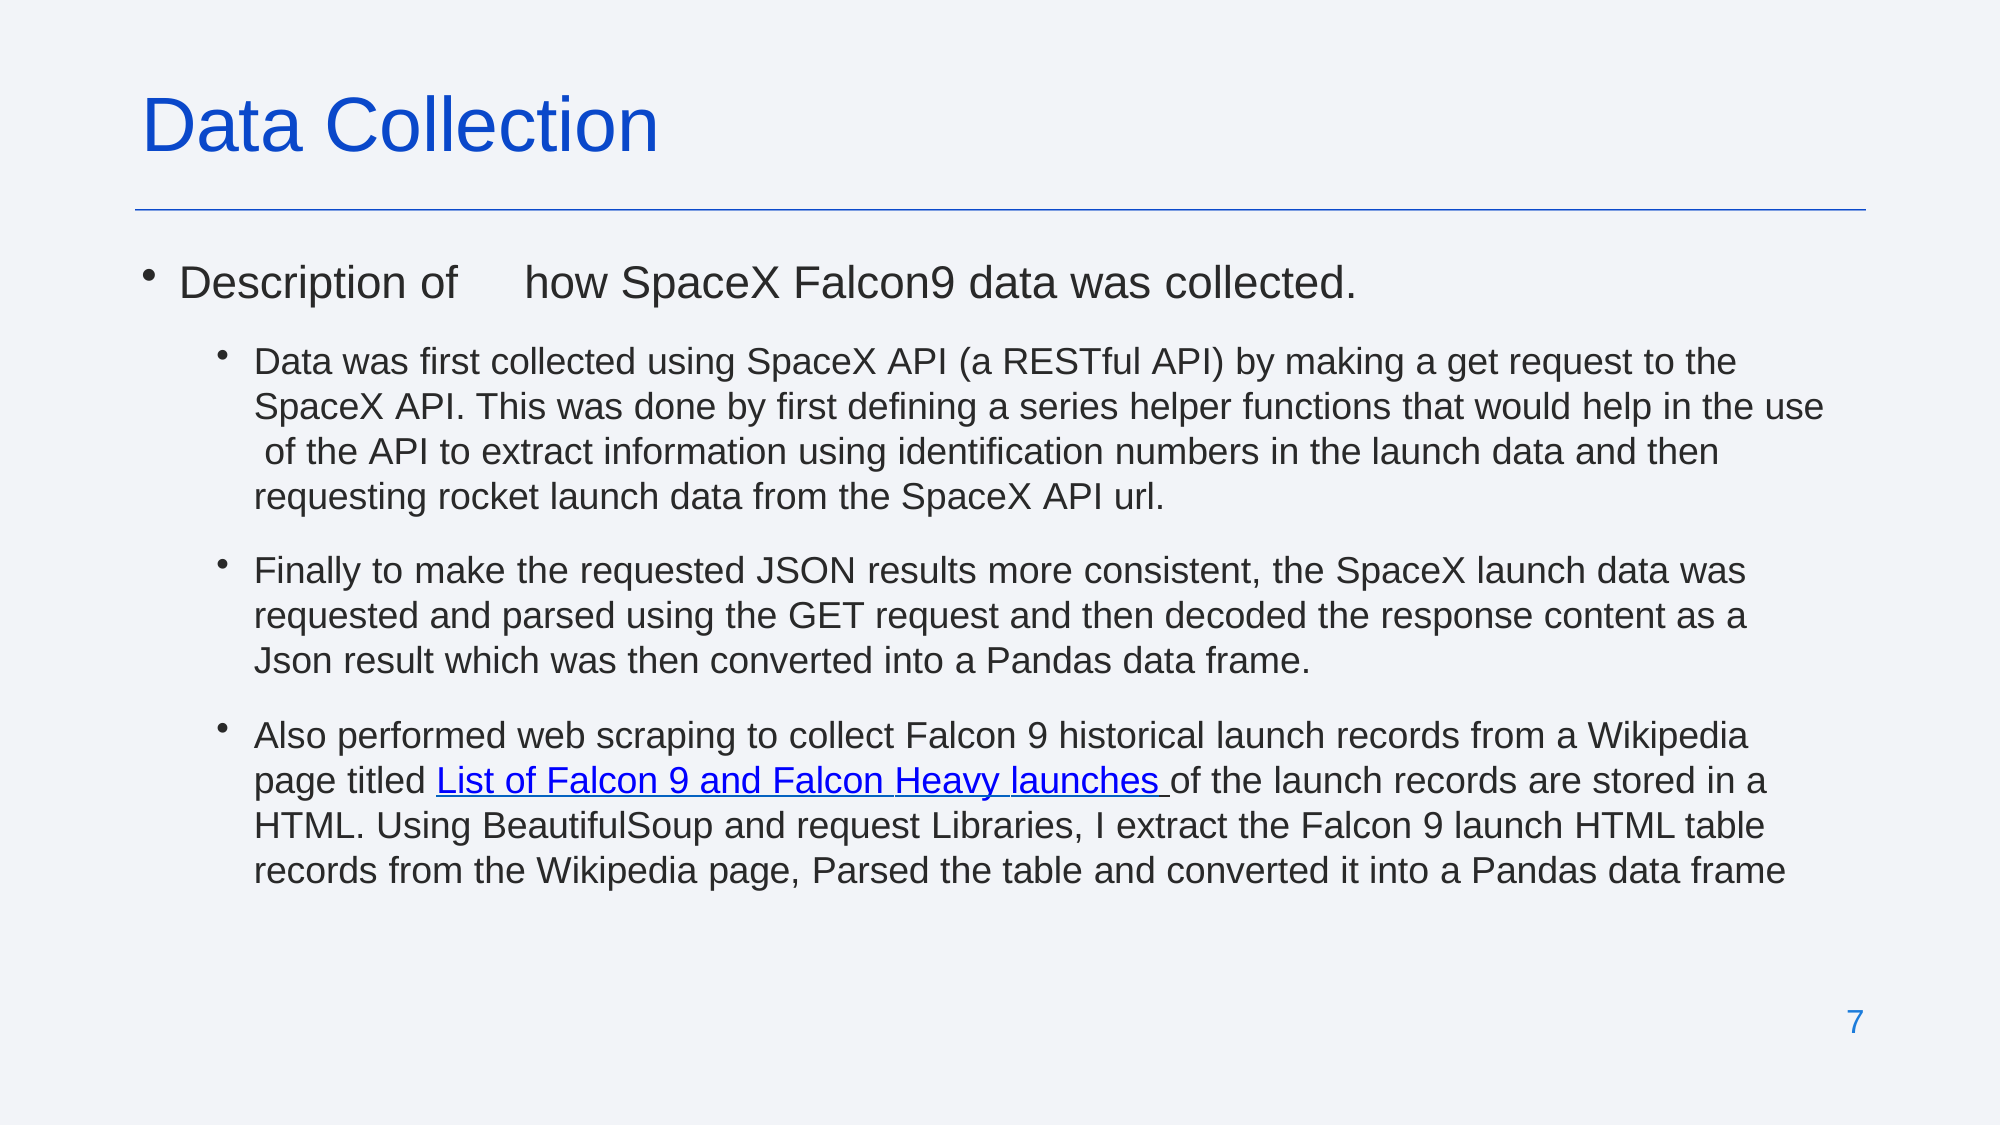

# Data Collection
Description of	how SpaceX Falcon9 data was collected.
Data was first collected using SpaceX API (a RESTful API) by making a get request to the  SpaceX API. This was done by first defining a series helper functions that would help in the use  of the API to extract information using identification numbers in the launch data and then  requesting rocket launch data from the SpaceX API url.
Finally to make the requested JSON results more consistent, the SpaceX launch data was  requested and parsed using the GET request and then decoded the response content as a  Json result which was then converted into a Pandas data frame.
Also performed web scraping to collect Falcon 9 historical launch records from a Wikipedia  page titled List of Falcon 9 and Falcon Heavy launches of the launch records are stored in a  HTML. Using BeautifulSoup and request Libraries, I extract the Falcon 9 launch HTML table  records from the Wikipedia page, Parsed the table and converted it into a Pandas data frame
7